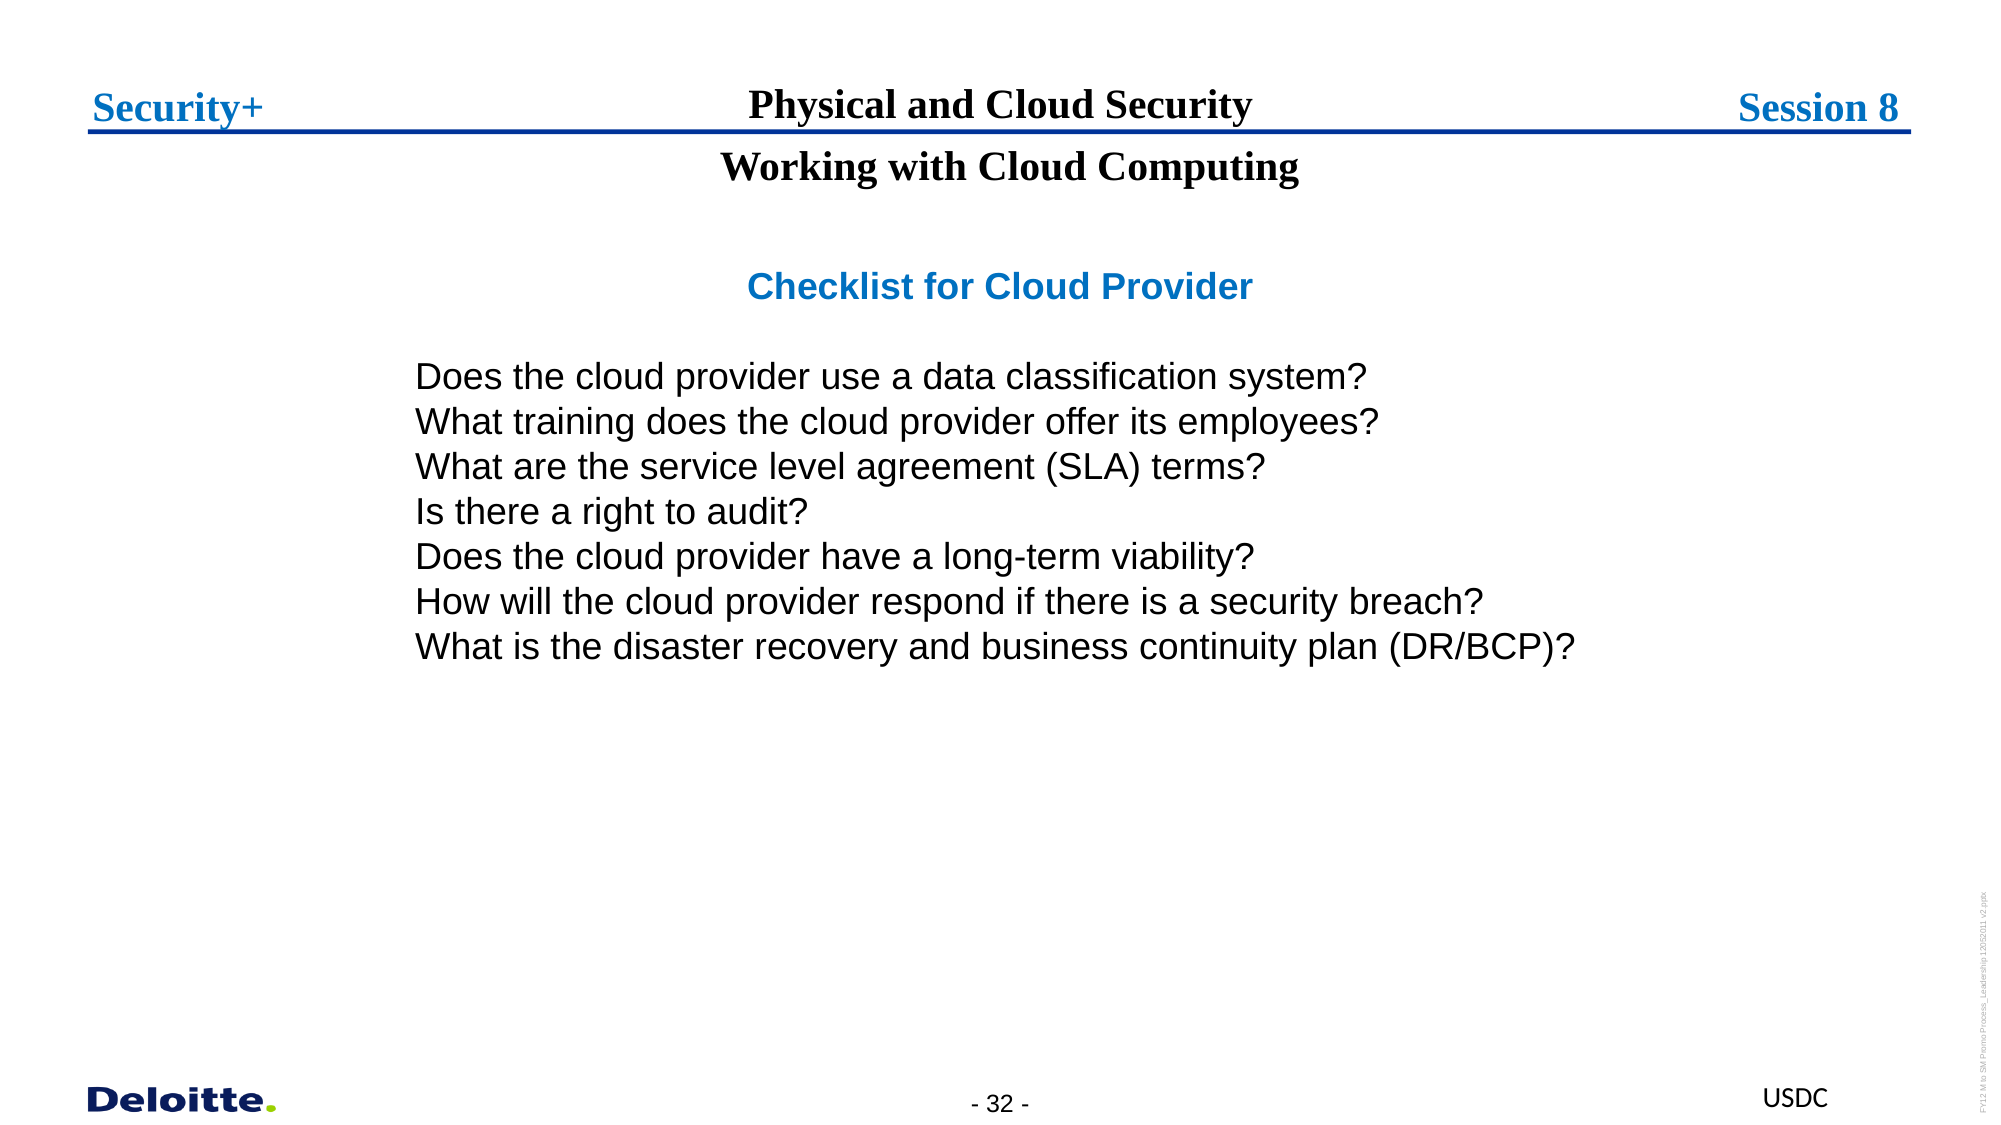

Physical and Cloud Security
Security+
Session 8
  Working with Cloud Computing
Checklist for Cloud Provider

Does the cloud provider use a data classification system?
What training does the cloud provider offer its employees?
What are the service level agreement (SLA) terms?
Is there a right to audit?
Does the cloud provider have a long-term viability?
How will the cloud provider respond if there is a security breach?
What is the disaster recovery and business continuity plan (DR/BCP)?